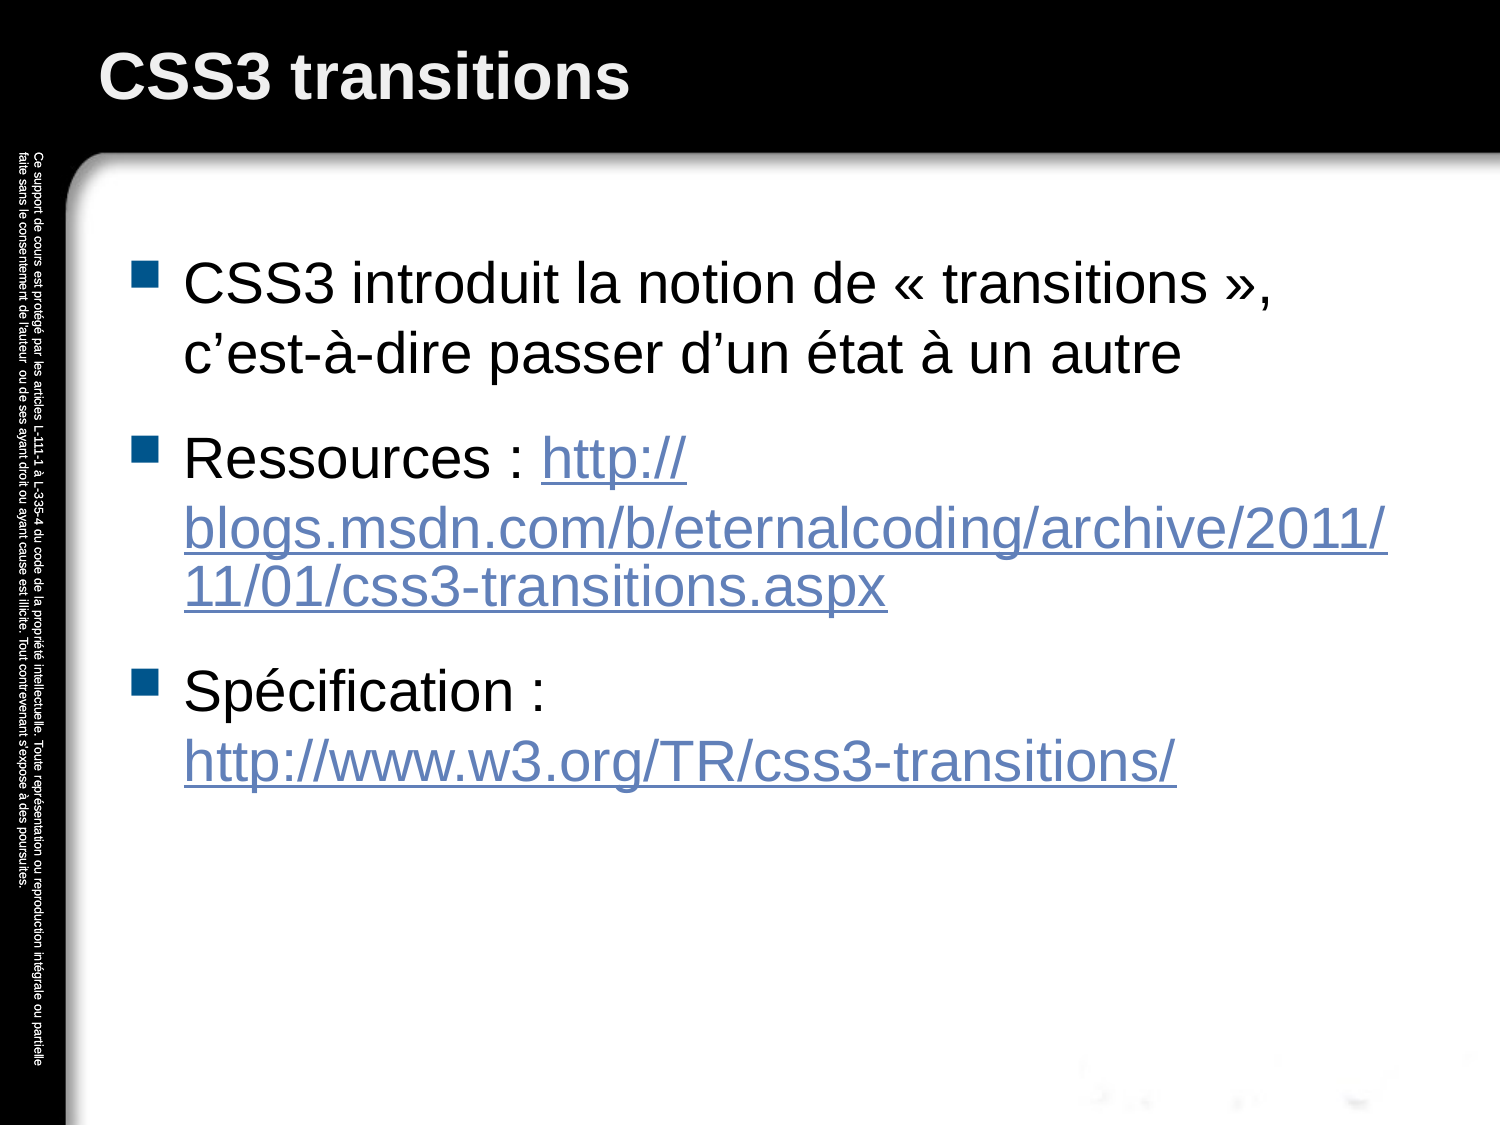

# CSS3 transitions
CSS3 introduit la notion de « transitions », c’est-à-dire passer d’un état à un autre
Ressources : http://blogs.msdn.com/b/eternalcoding/archive/2011/11/01/css3-transitions.aspx
Spécification : http://www.w3.org/TR/css3-transitions/